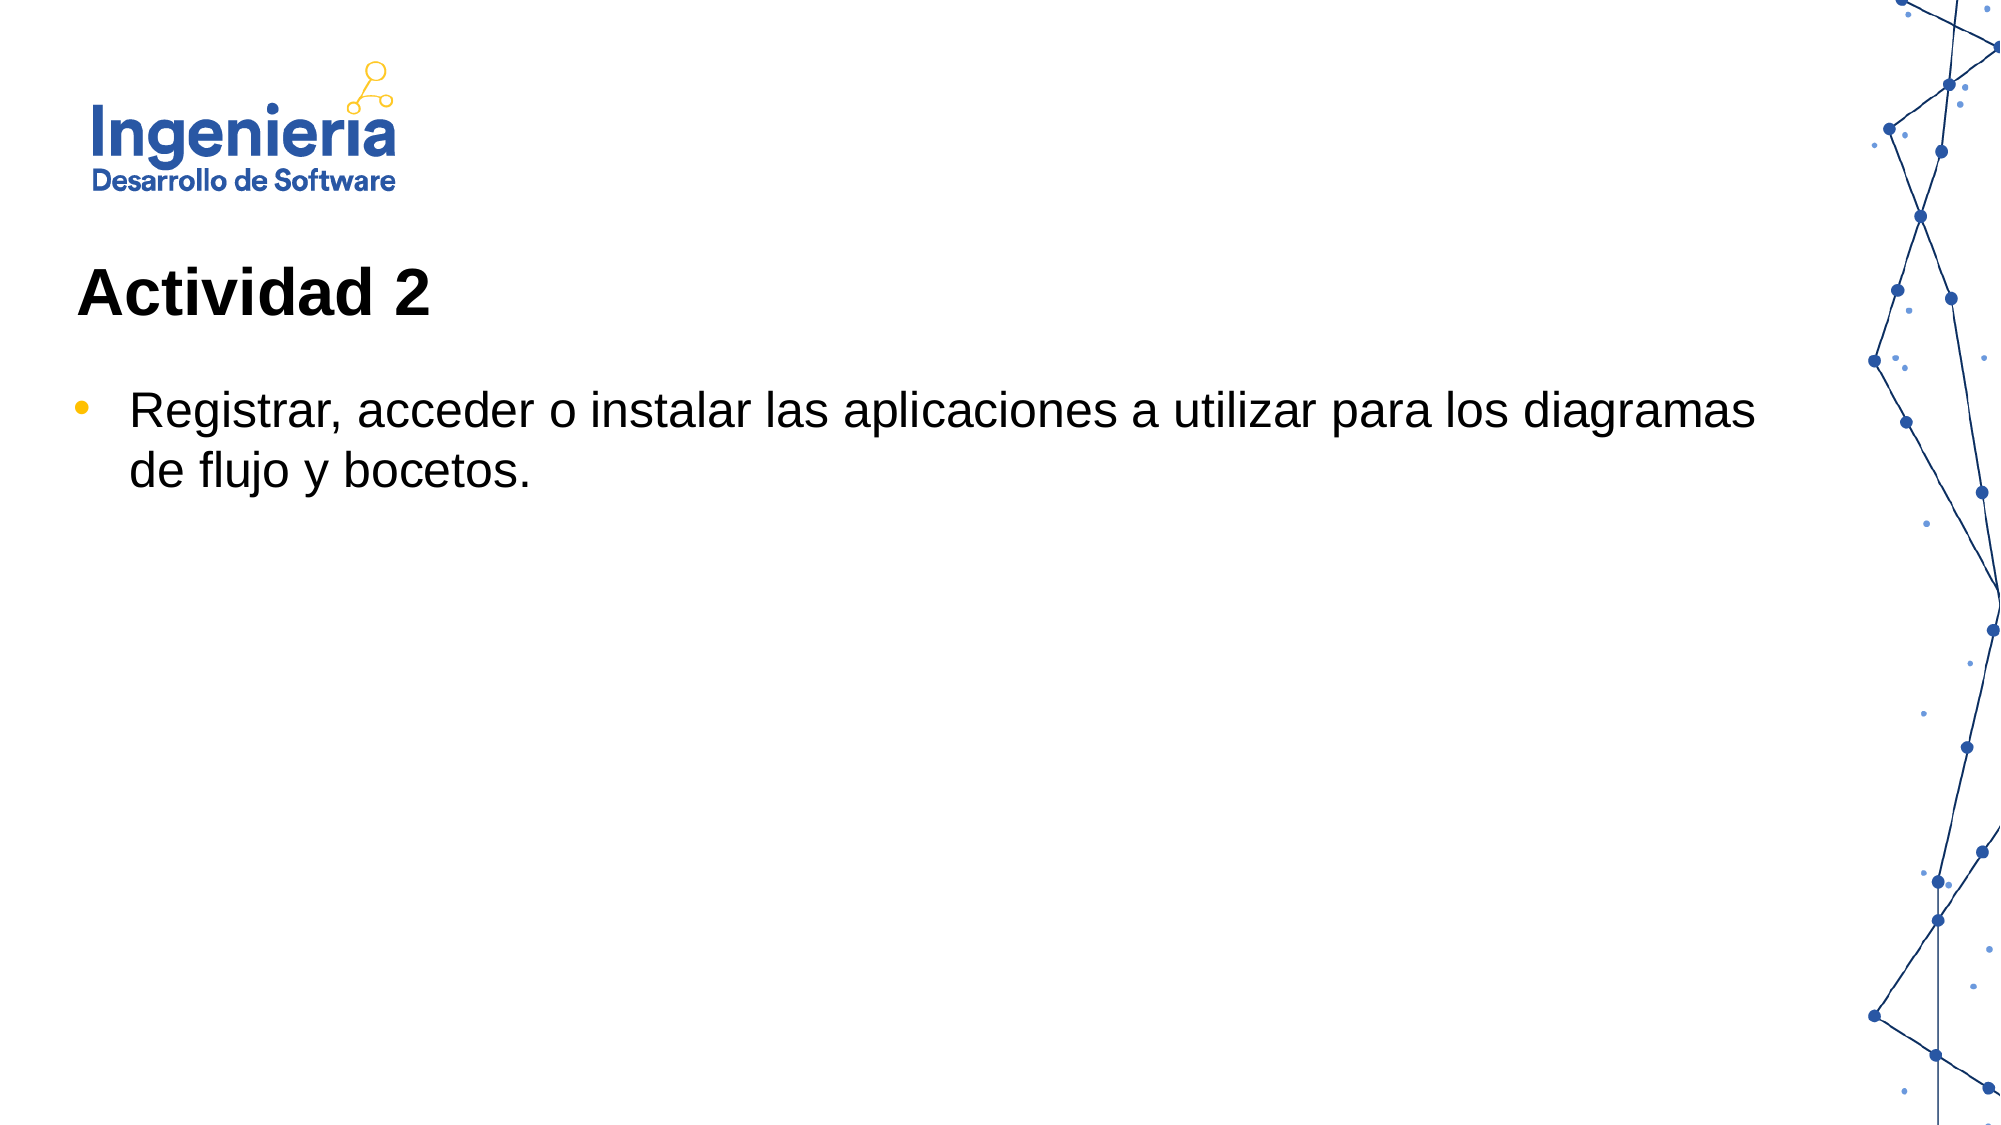

Actividad 2
Registrar, acceder o instalar las aplicaciones a utilizar para los diagramas de flujo y bocetos.